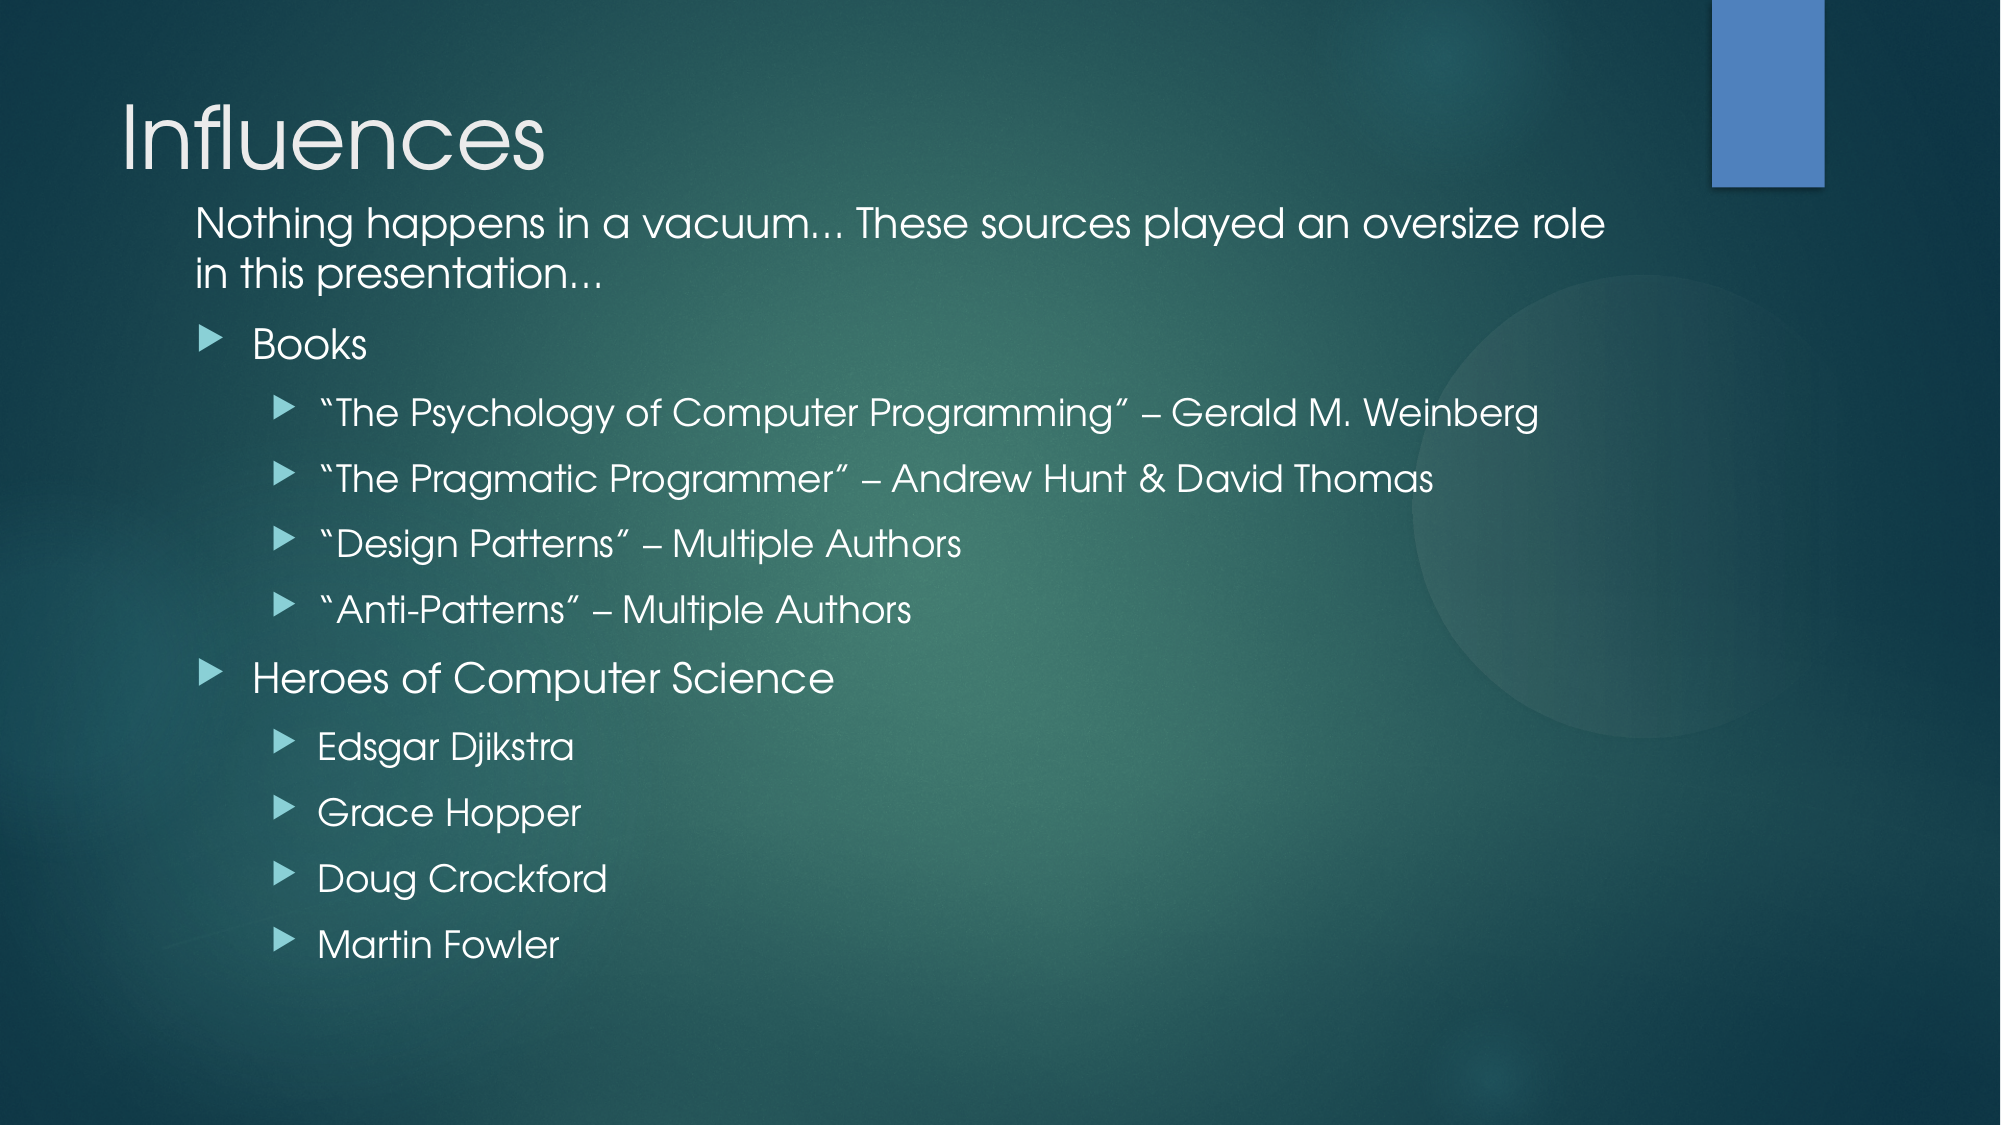

Influences
Nothing happens in a vacuum… These sources played an oversize role in this presentation…
Books
“The Psychology of Computer Programming” – Gerald M. Weinberg
“The Pragmatic Programmer” – Andrew Hunt & David Thomas
“Design Patterns” – Multiple Authors
“Anti-Patterns” – Multiple Authors
Heroes of Computer Science
Edsgar Djikstra
Grace Hopper
Doug Crockford
Martin Fowler